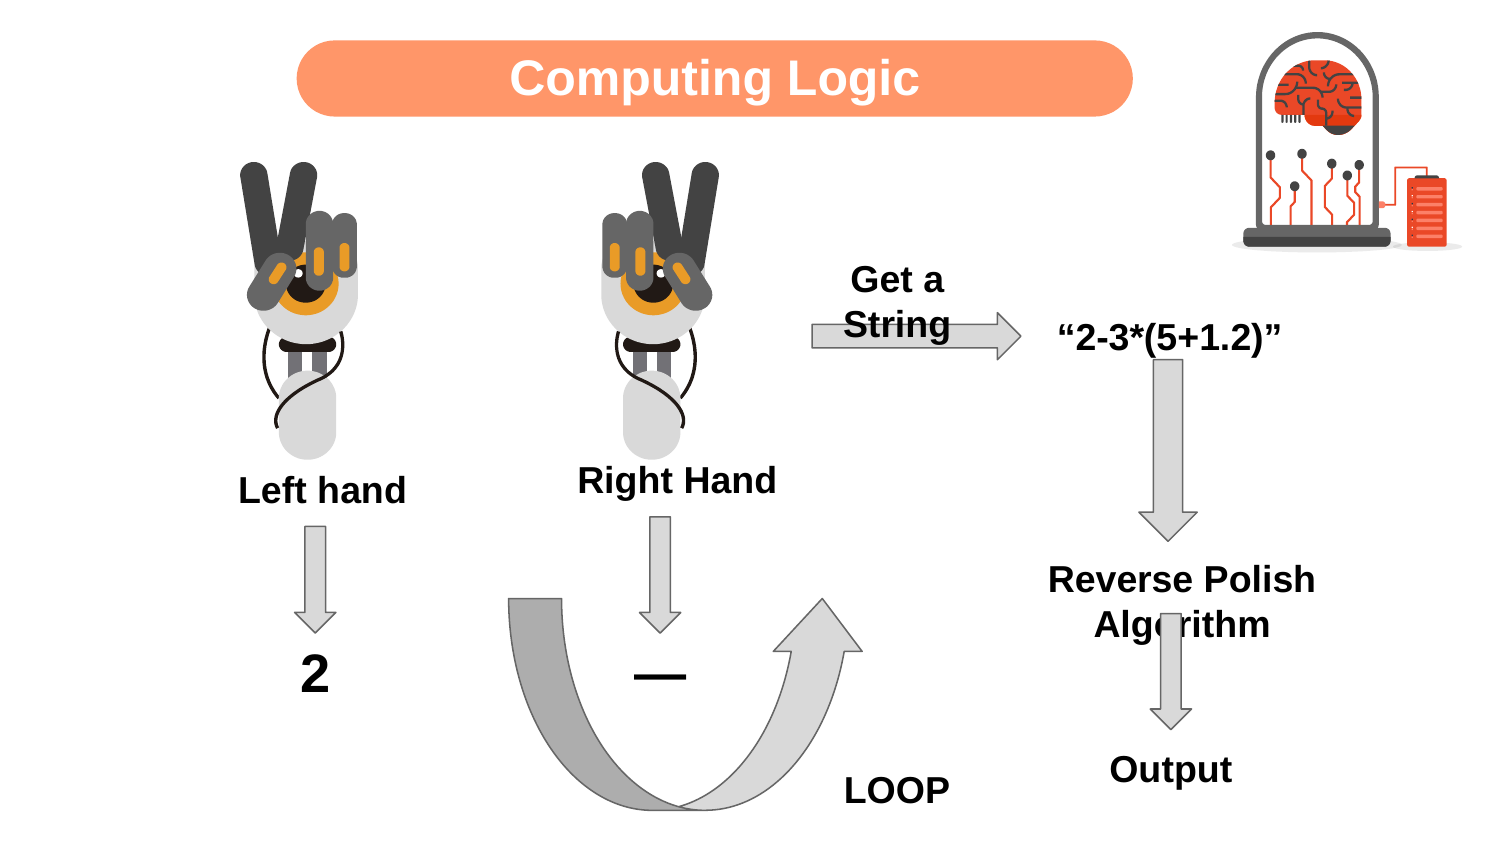

Computing Logic

Get a String
“2-3*(5+1.2)”

Right Hand
Left hand

Reverse Polish Algorithm

2
—
Output
LOOP